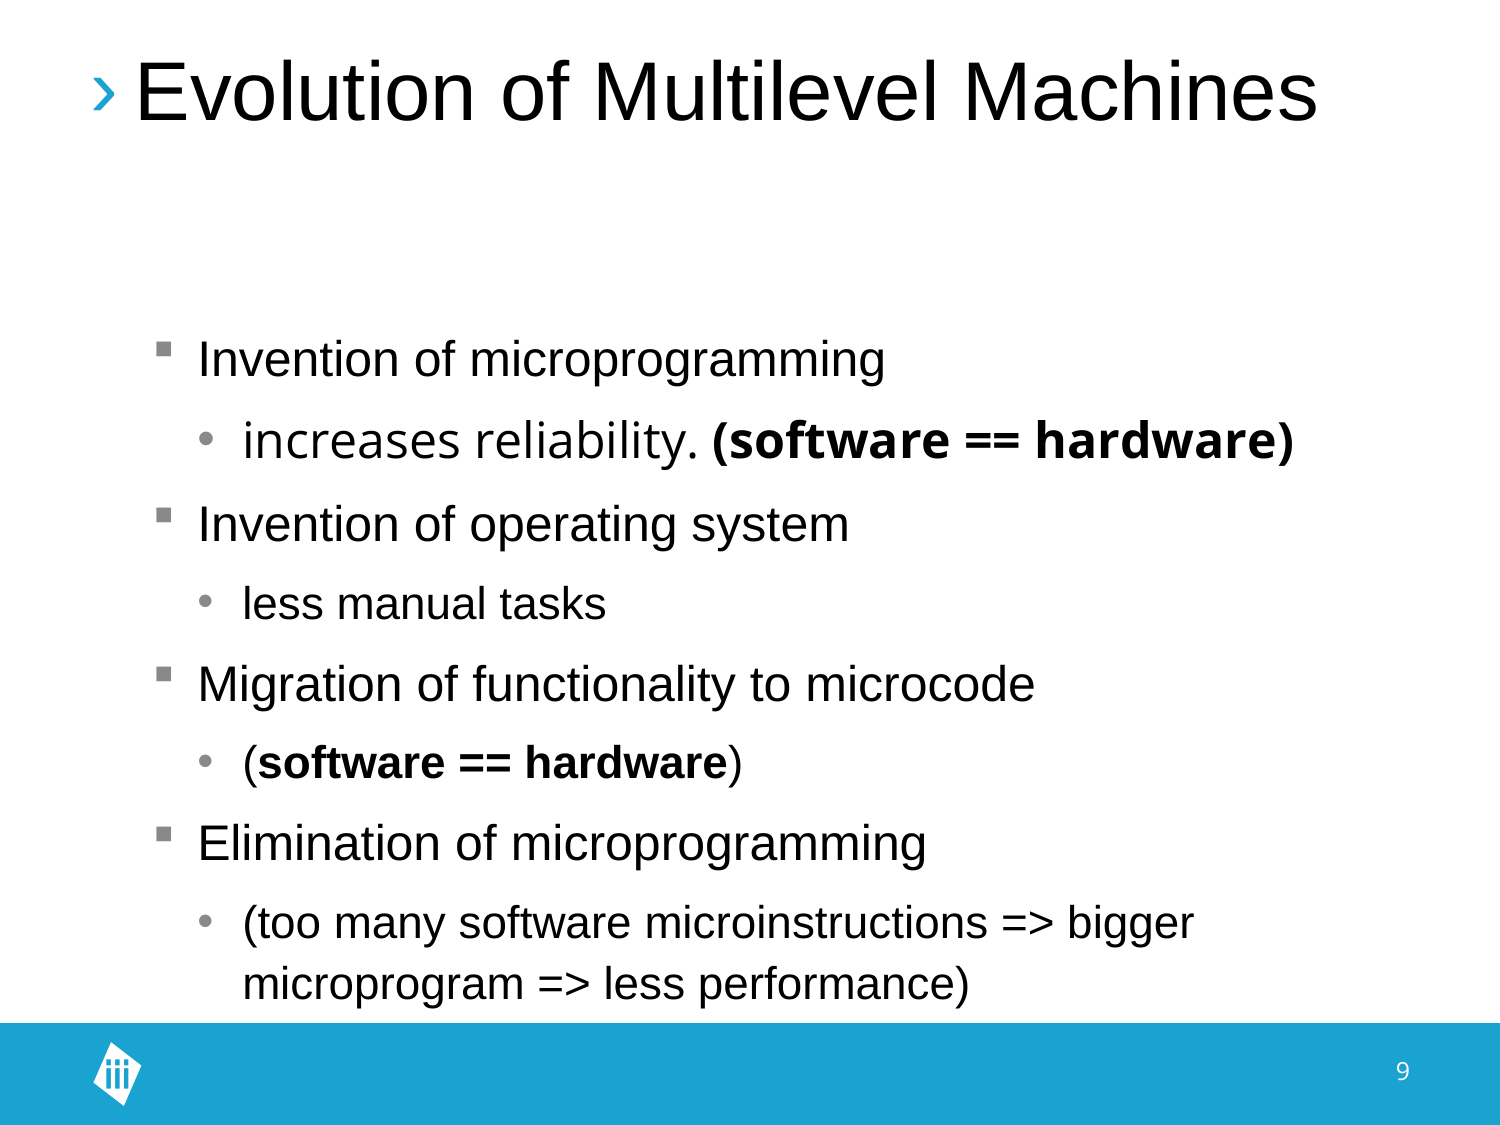

# Evolution of Multilevel Machines
Invention of microprogramming
increases reliability. (software == hardware)
Invention of operating system
less manual tasks
Migration of functionality to microcode
(software == hardware)
Elimination of microprogramming
(too many software microinstructions => bigger microprogram => less performance)

9